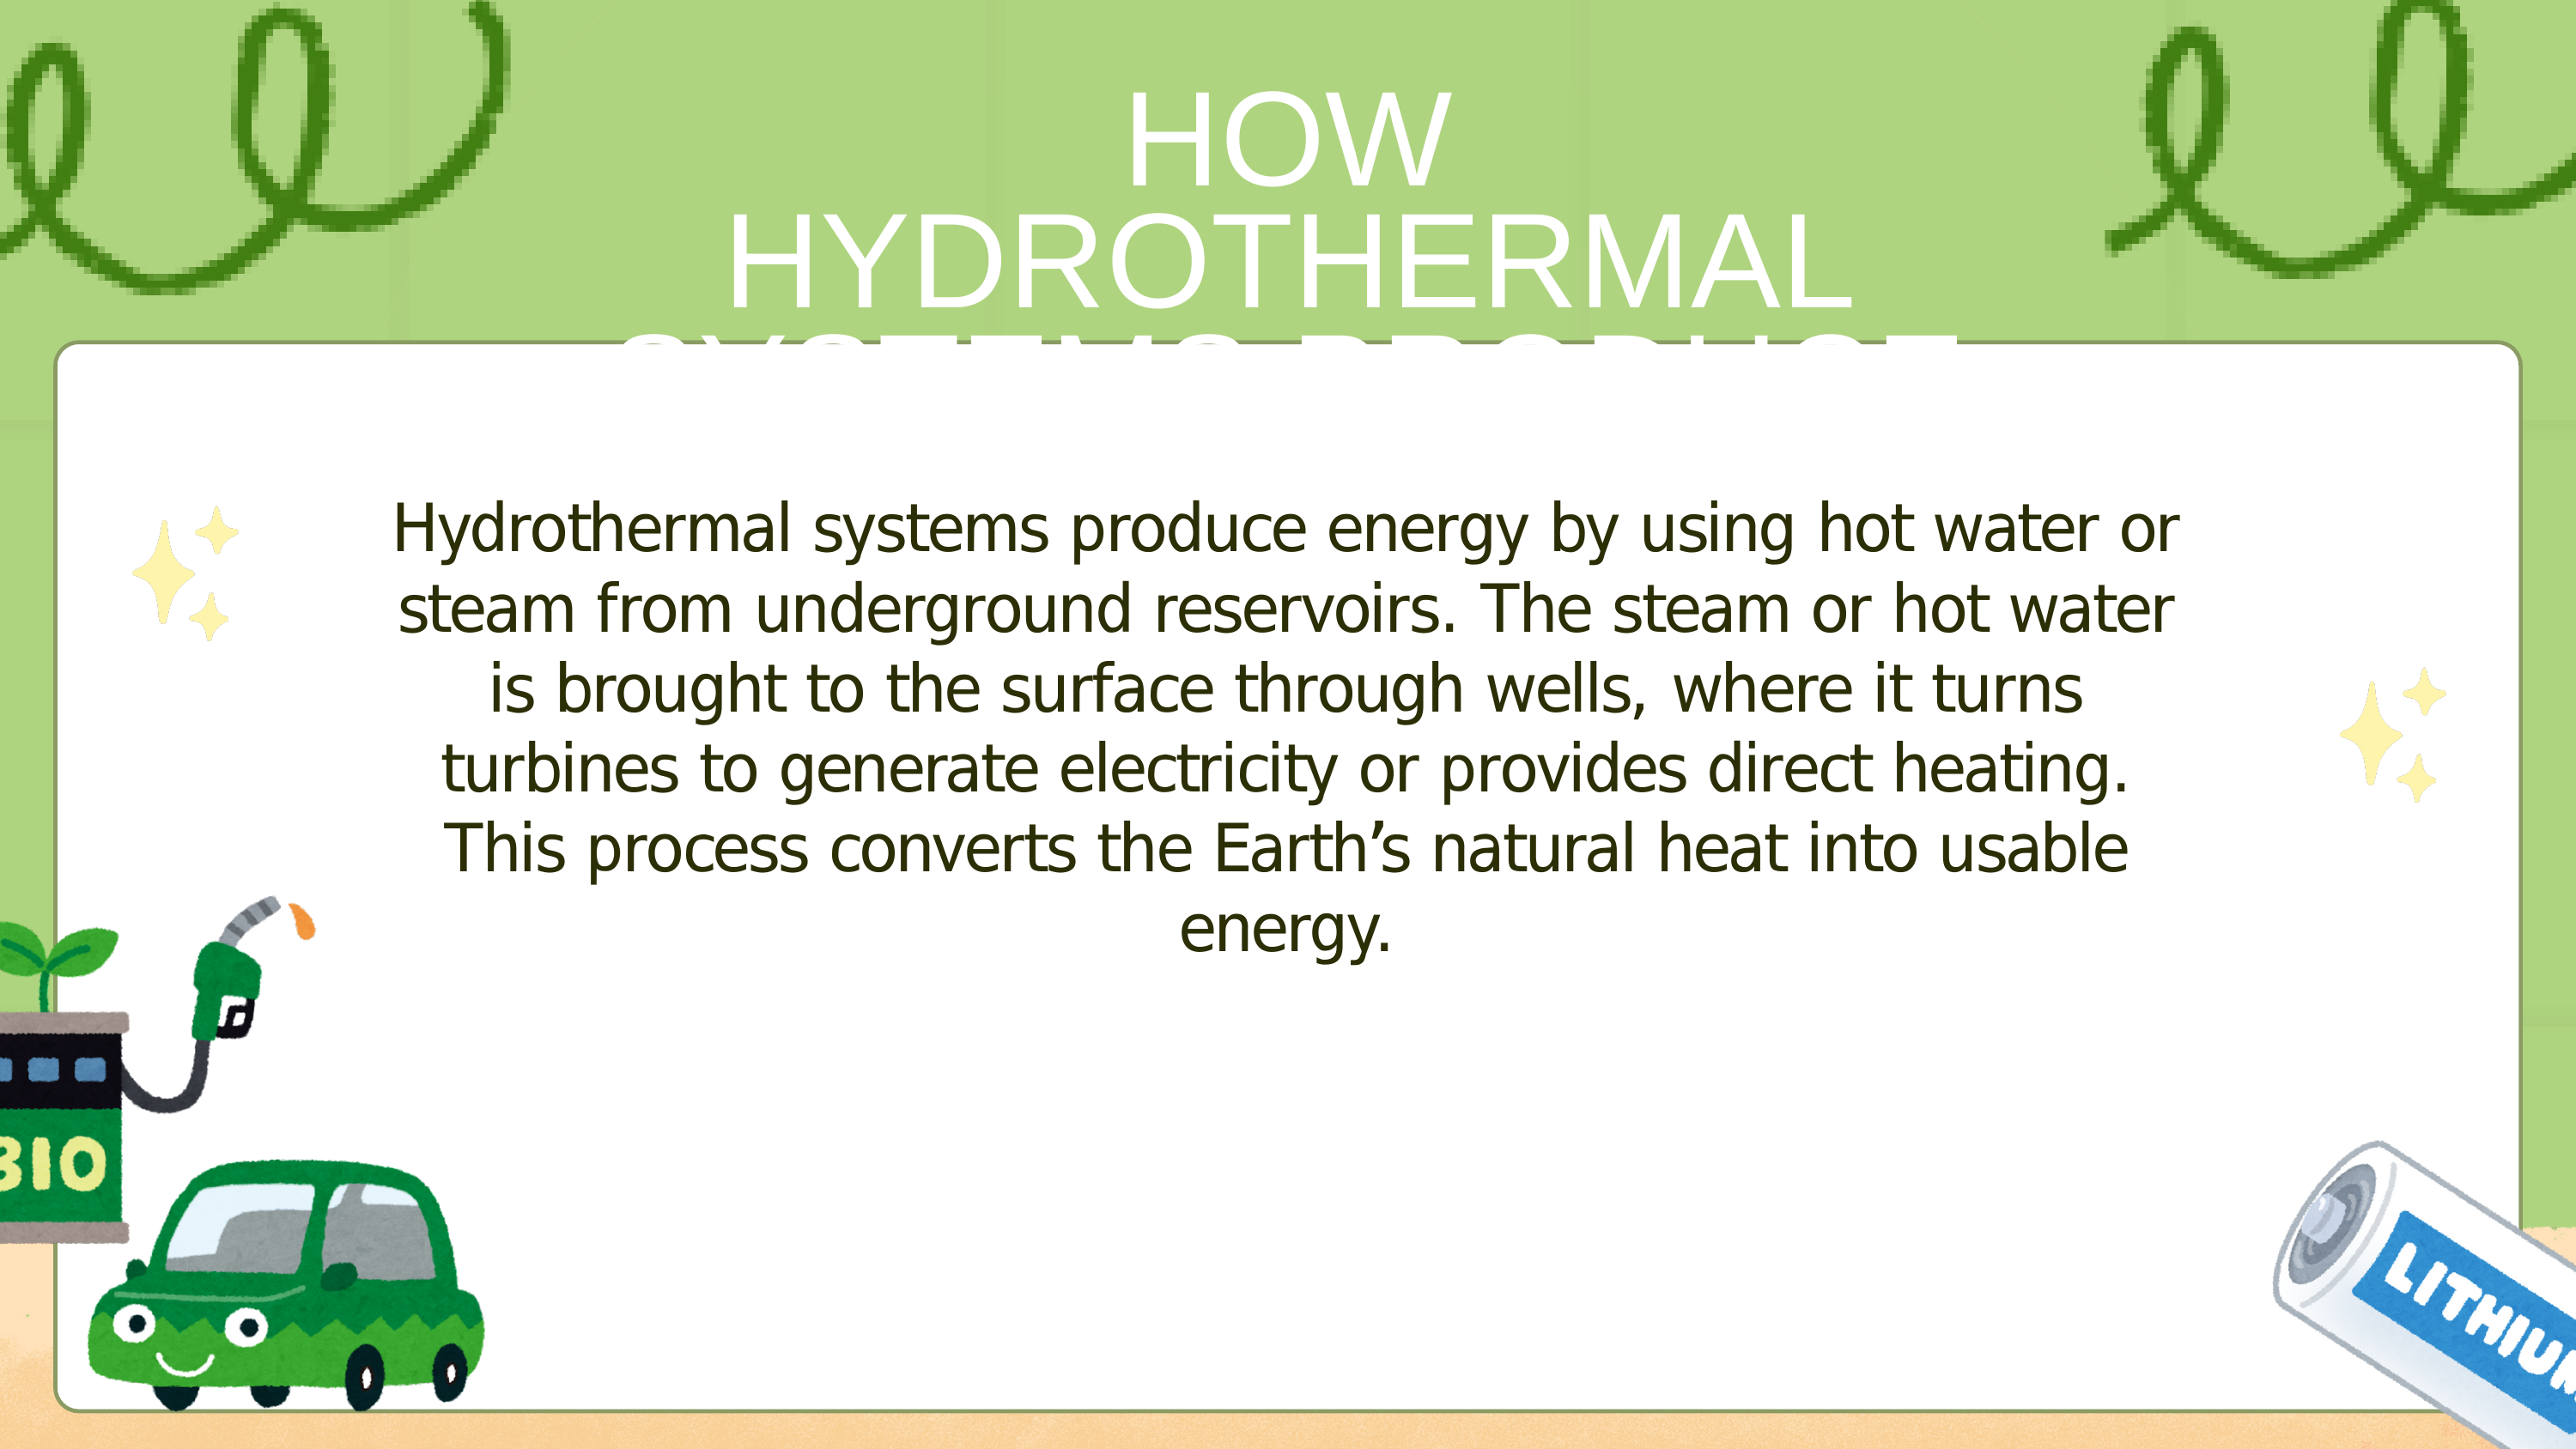

HOW HYDROTHERMAL SYSTEMS PRODUCE ENERGY

Hydrothermal systems produce energy by using hot water or steam from underground reservoirs. The steam or hot water is brought to the surface through wells, where it turns turbines to generate electricity or provides direct heating. This process converts the Earth’s natural heat into usable energy.